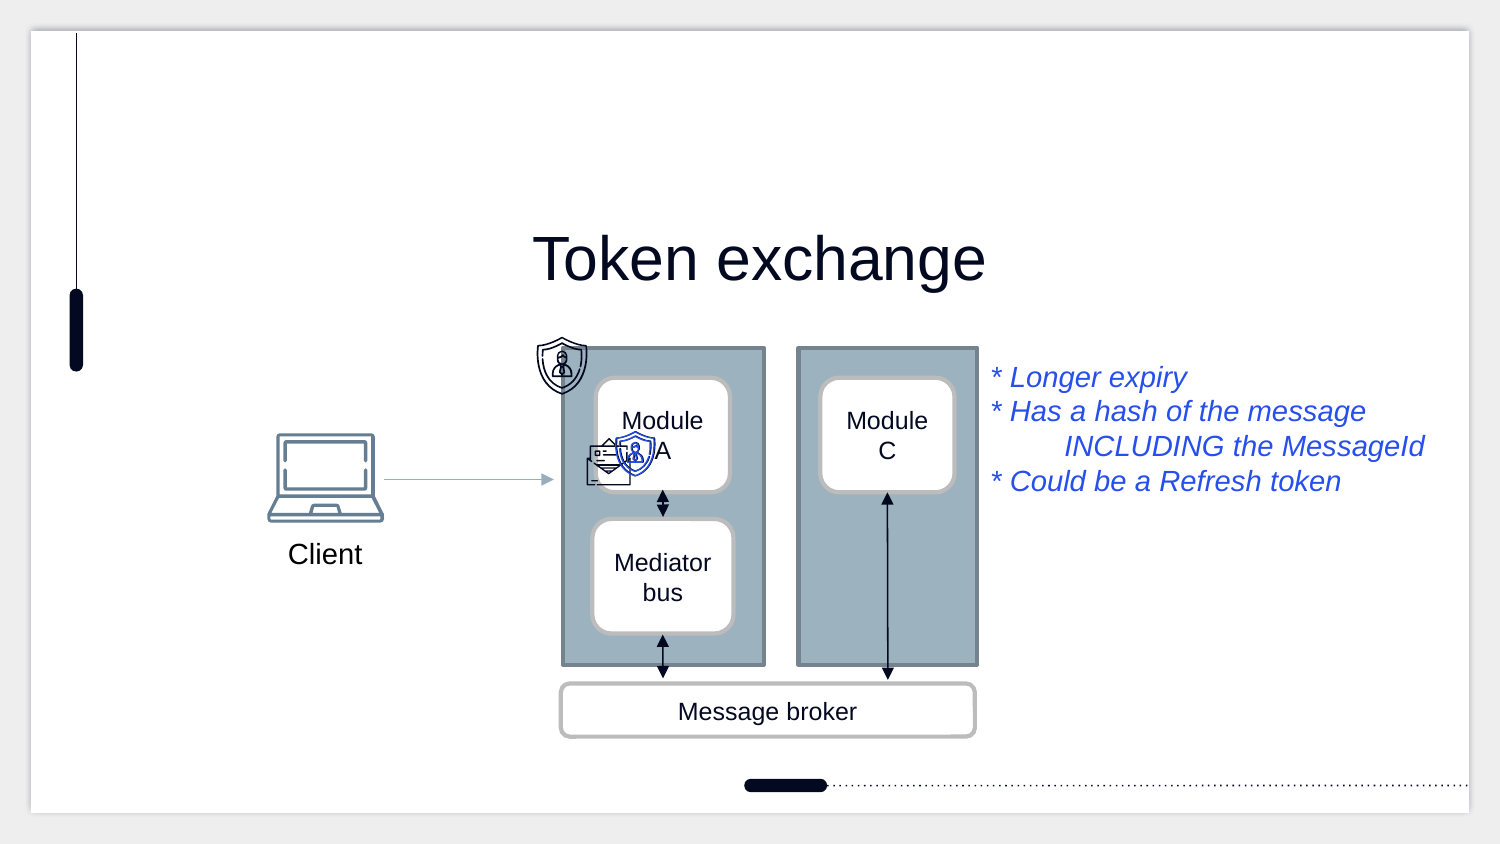

# Token exchange

* Longer expiry
* Has a hash of the message
         INCLUDING the MessageId
* Could be a Refresh token
Module A
Module C

Client

Mediator bus
Message broker